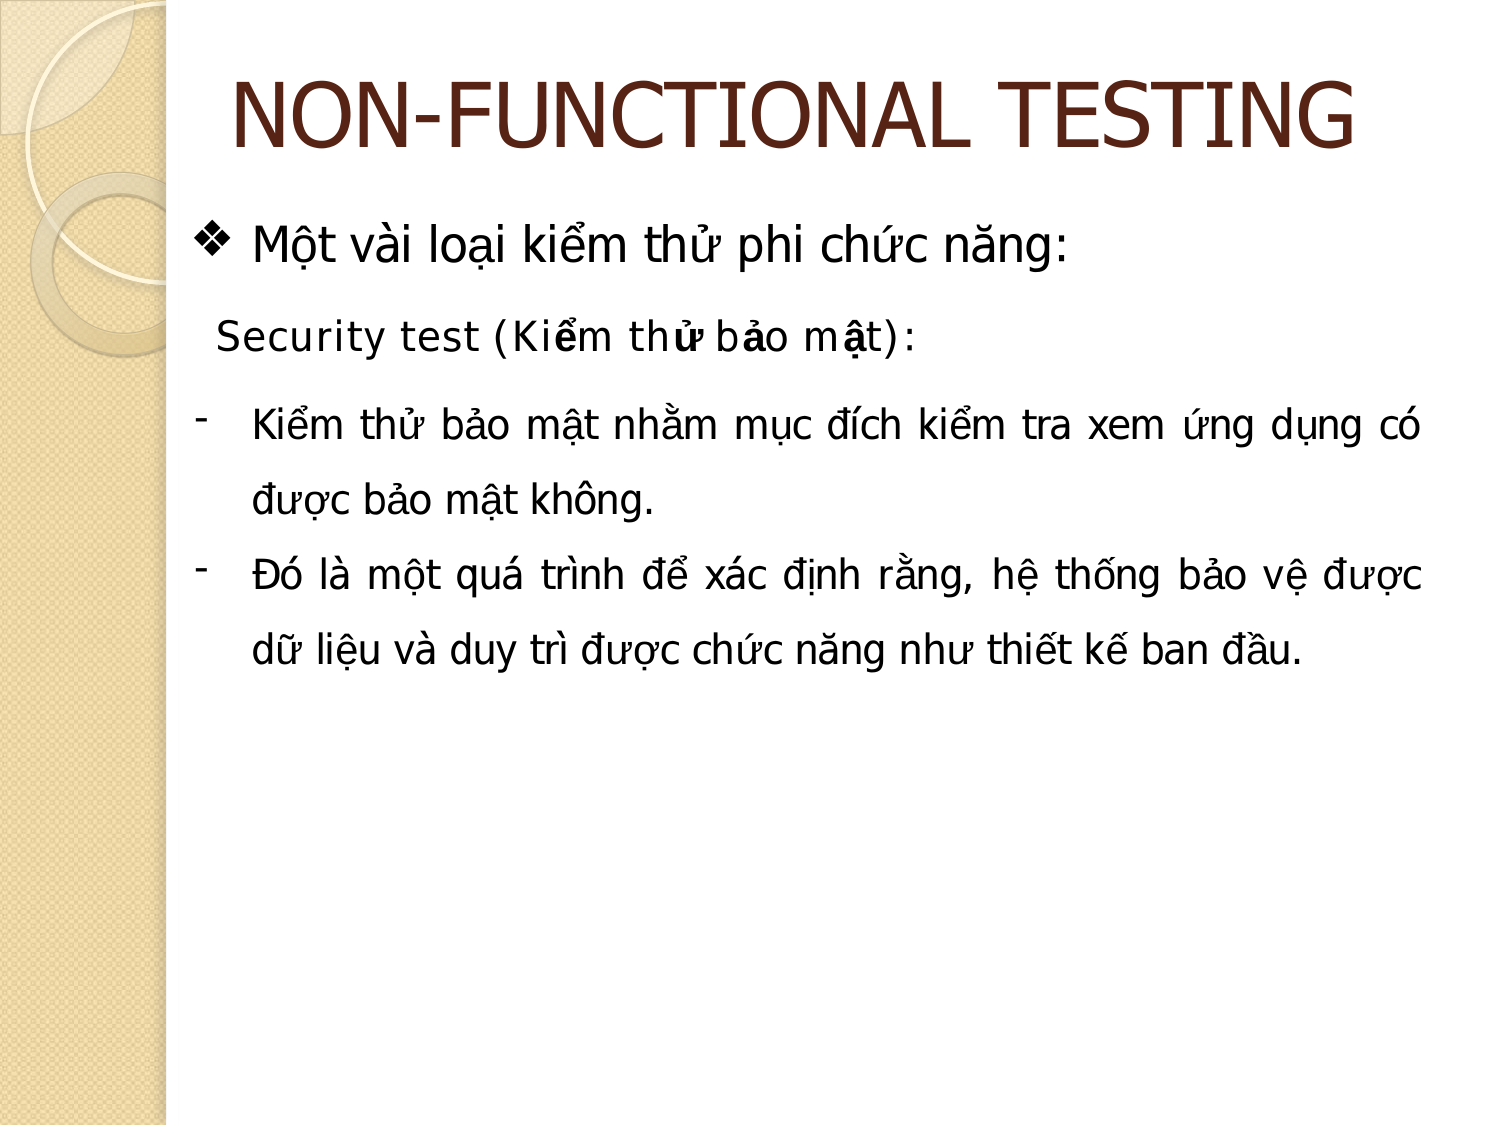

# NON-FUNCTIONAL TESTING
Một vài loại kiểm thử phi chức năng:
Security test (Kiểm thử bảo mật):
Kiểm thử bảo mật nhằm mục đích kiểm tra xem ứng dụng có được bảo mật không.
Đó là một quá trình để xác định rằng, hệ thống bảo vệ được dữ liệu và duy trì được chức năng như thiết kế ban đầu.